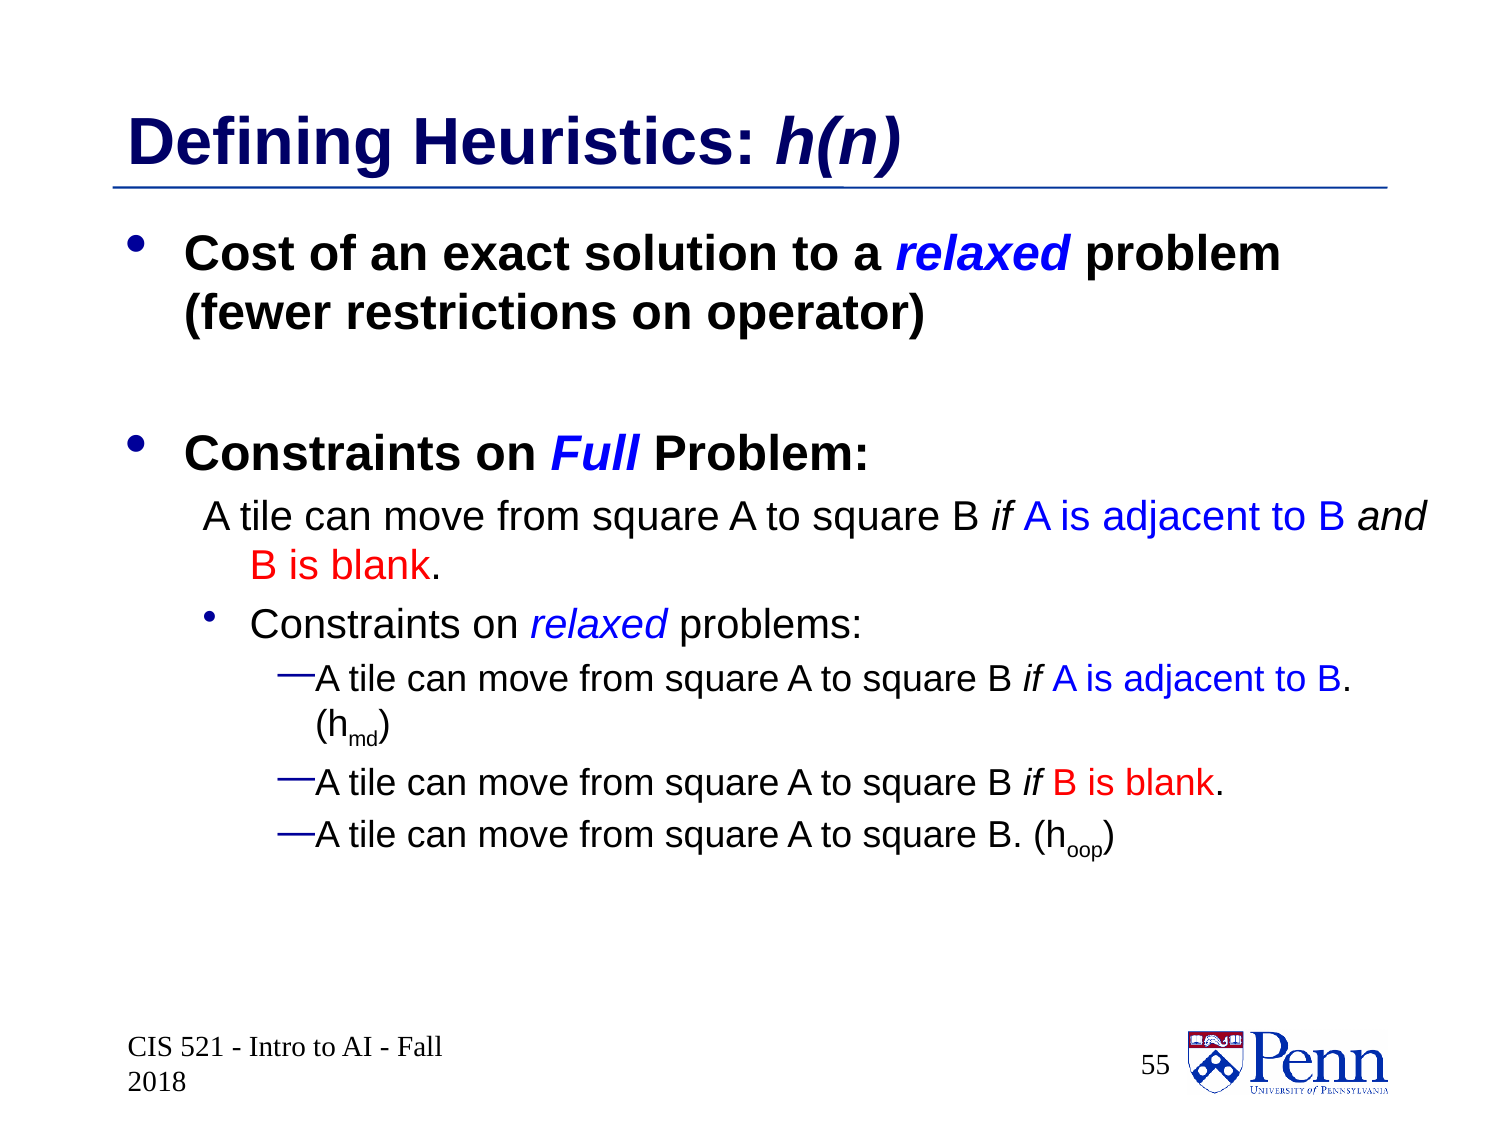

# Defining Heuristics: h(n)
Cost of an exact solution to a relaxed problem (fewer restrictions on operator)

Constraints on Full Problem:
A tile can move from square A to square B if A is adjacent to B and B is blank.
Constraints on relaxed problems:
A tile can move from square A to square B if A is adjacent to B. (hmd)
A tile can move from square A to square B if B is blank.
A tile can move from square A to square B. (hoop)

CIS 521 - Intro to AI - Fall 2018
       55